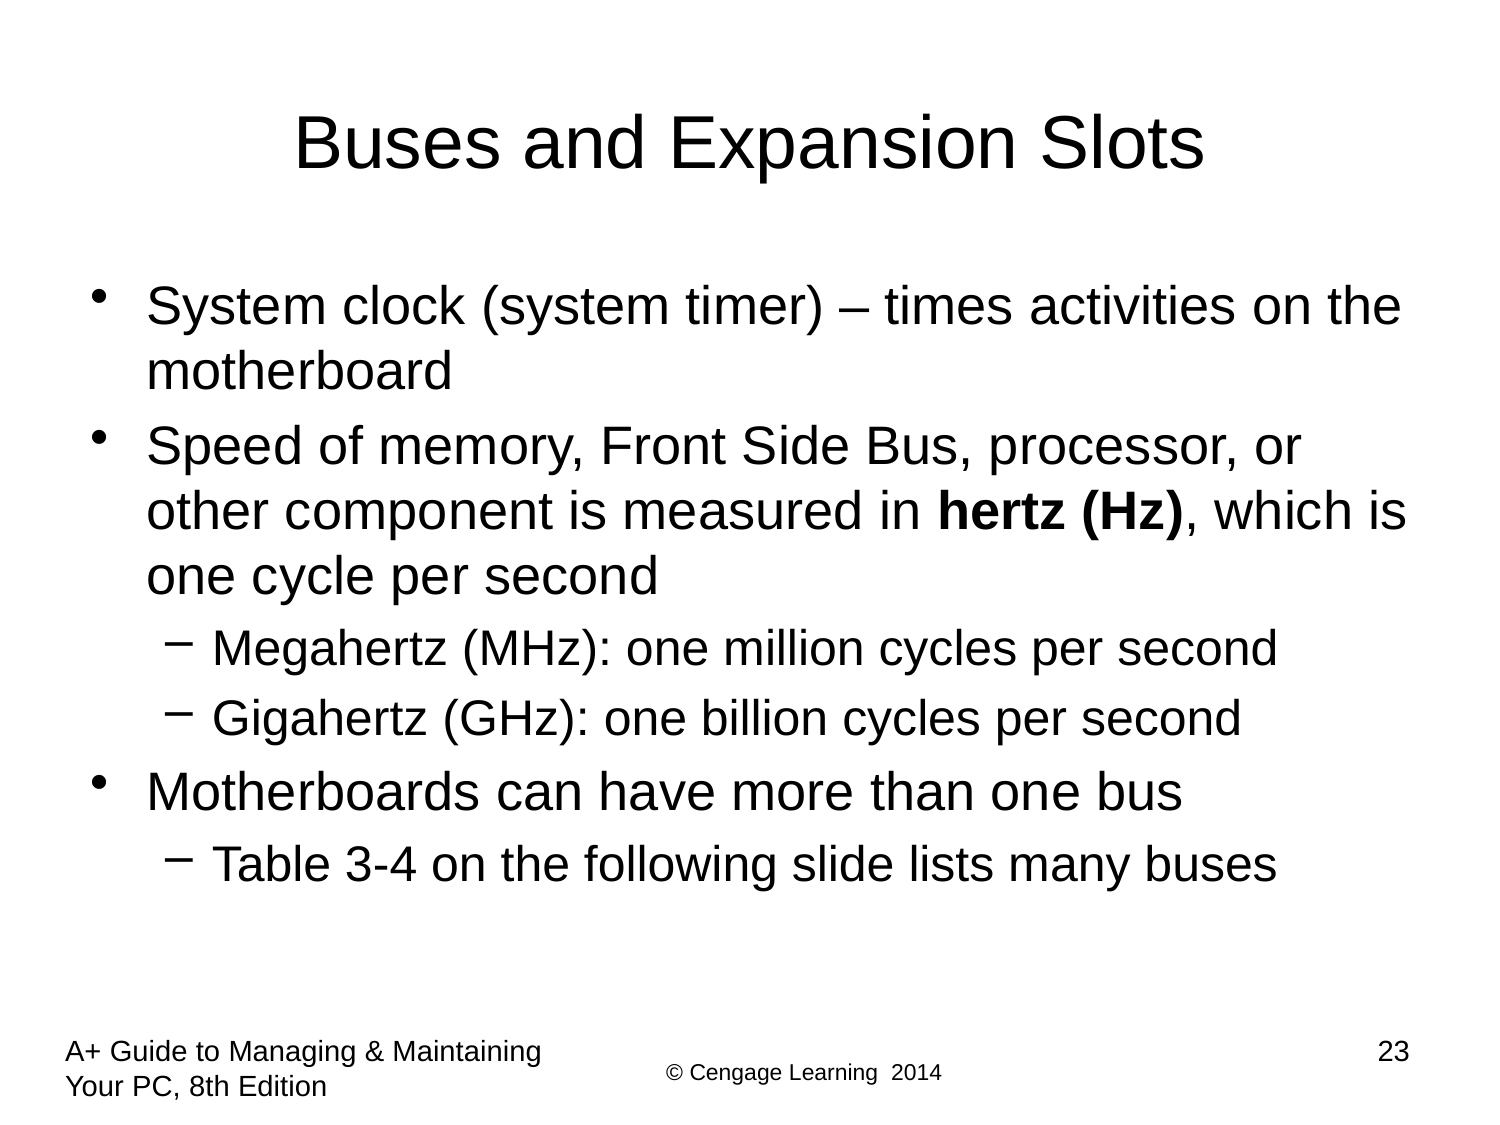

# Buses and Expansion Slots
System clock (system timer) – times activities on the motherboard
Speed of memory, Front Side Bus, processor, or other component is measured in hertz (Hz), which is one cycle per second
Megahertz (MHz): one million cycles per second
Gigahertz (GHz): one billion cycles per second
Motherboards can have more than one bus
Table 3-4 on the following slide lists many buses
23
A+ Guide to Managing & Maintaining Your PC, 8th Edition